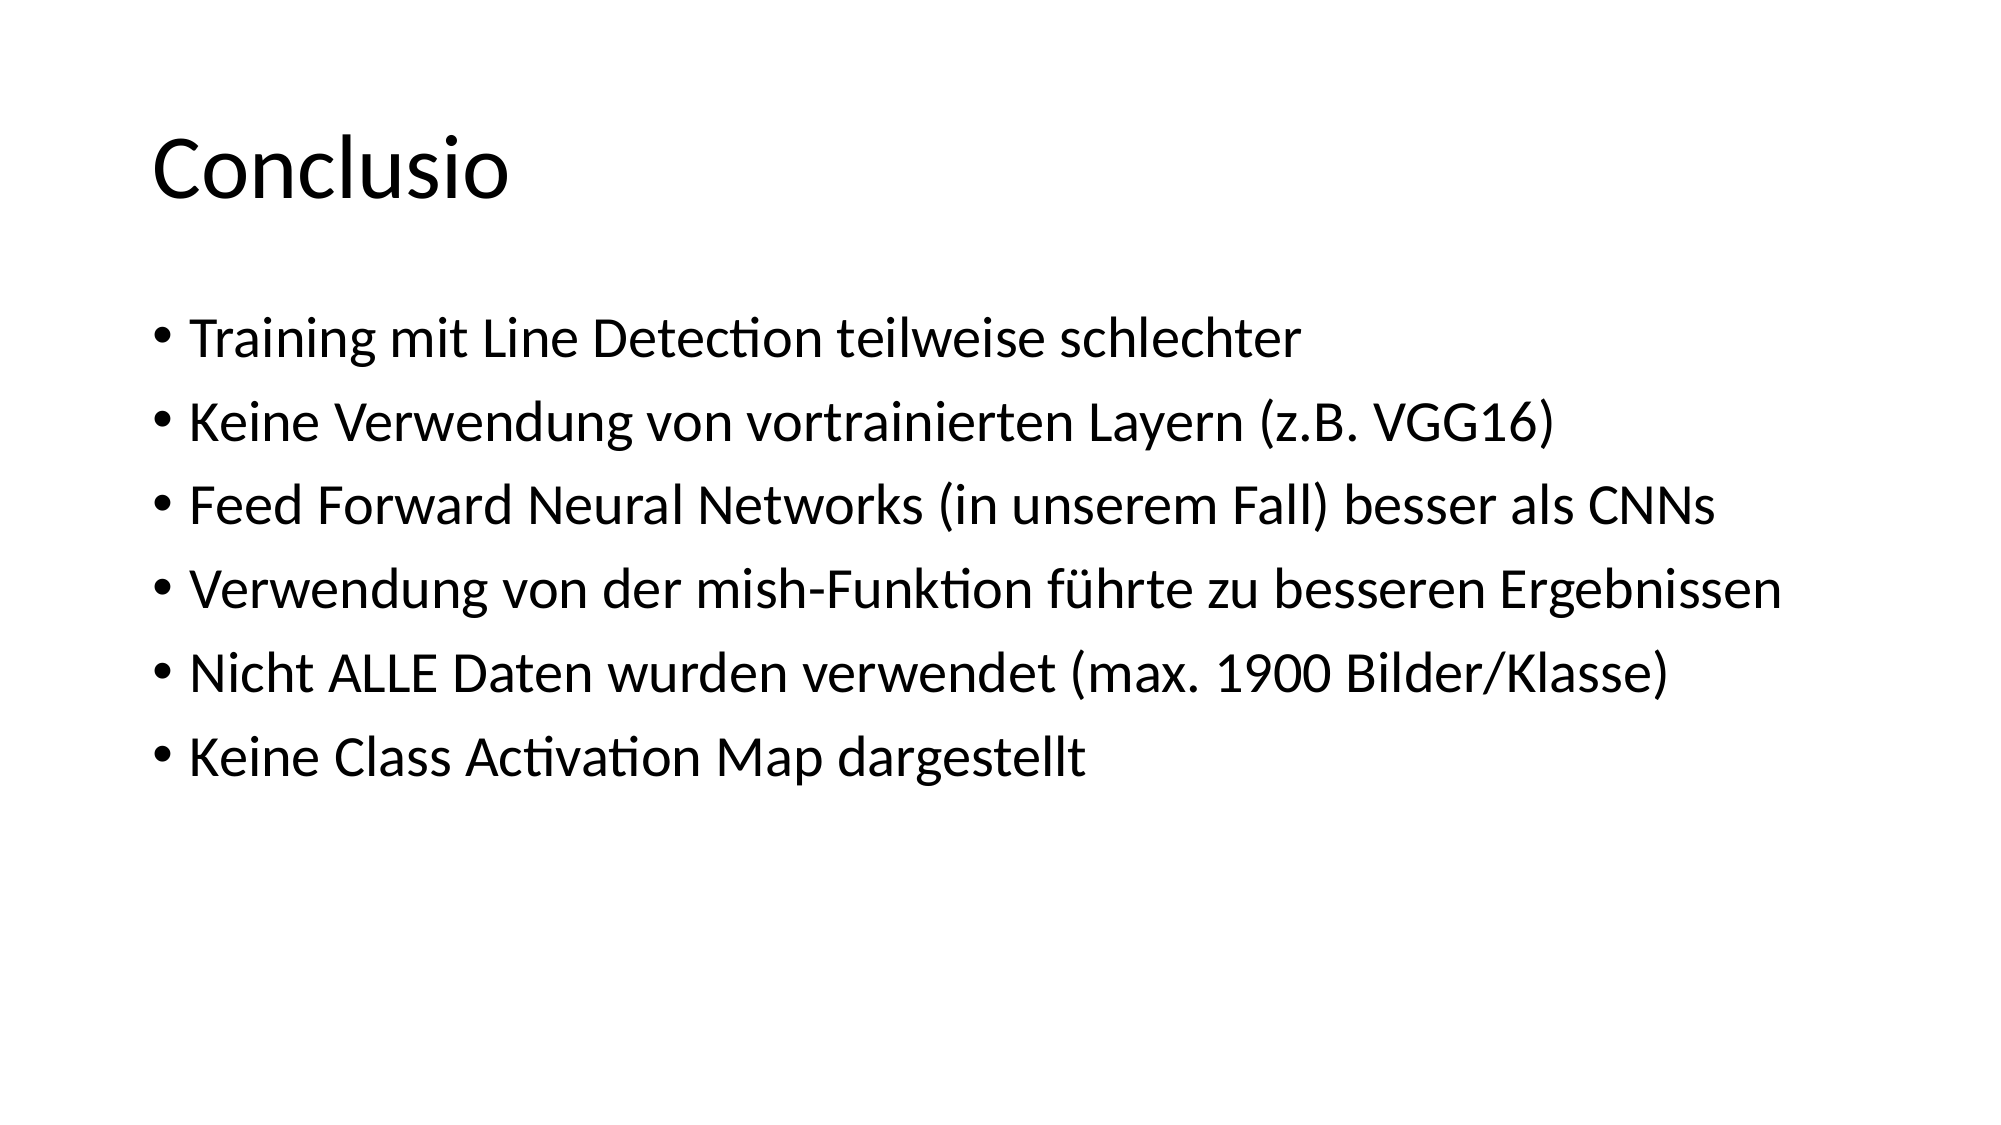

# Conclusio
Training mit Line Detection teilweise schlechter
Keine Verwendung von vortrainierten Layern (z.B. VGG16)
Feed Forward Neural Networks (in unserem Fall) besser als CNNs
Verwendung von der mish-Funktion führte zu besseren Ergebnissen
Nicht ALLE Daten wurden verwendet (max. 1900 Bilder/Klasse)
Keine Class Activation Map dargestellt